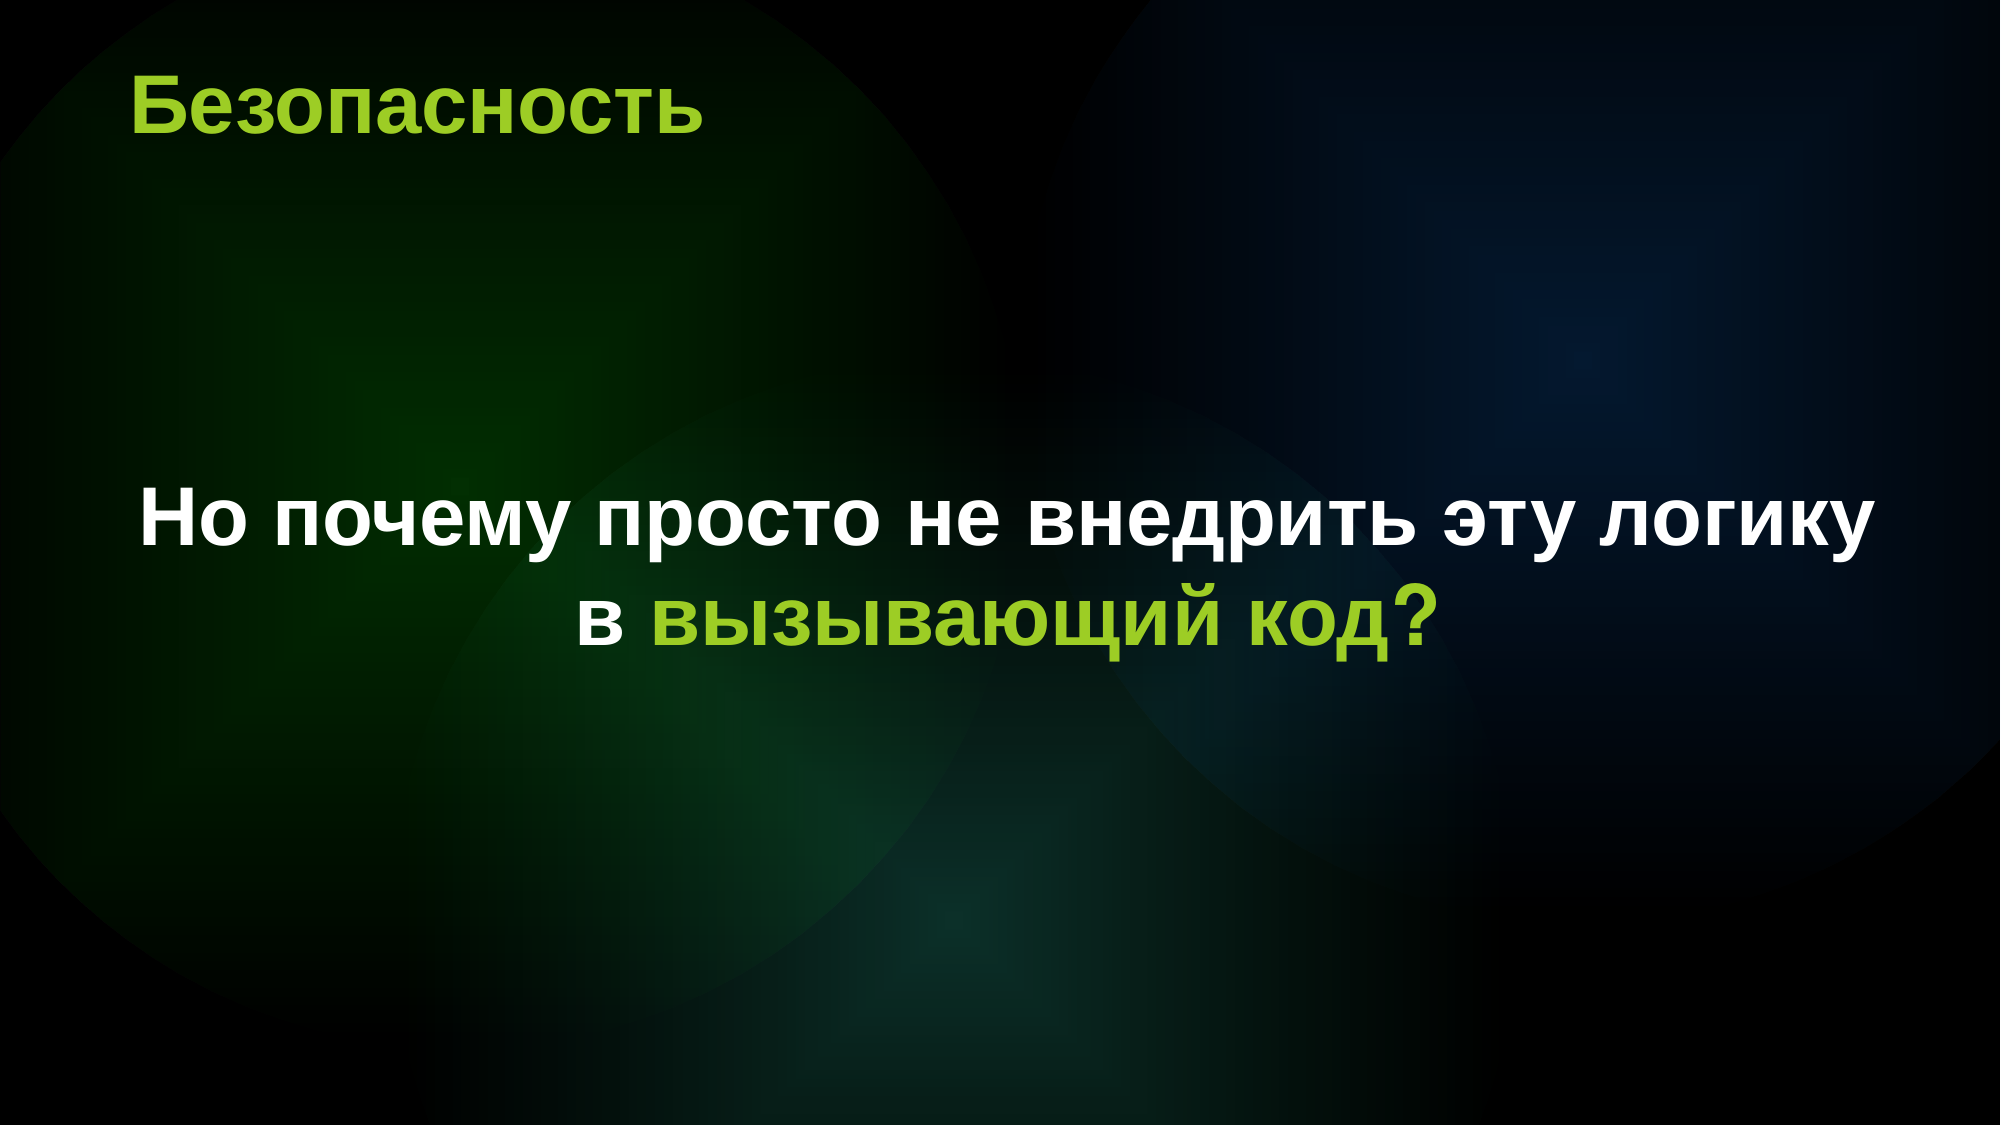

Безопасность
Но почему просто не внедрить эту логику в вызывающий код?